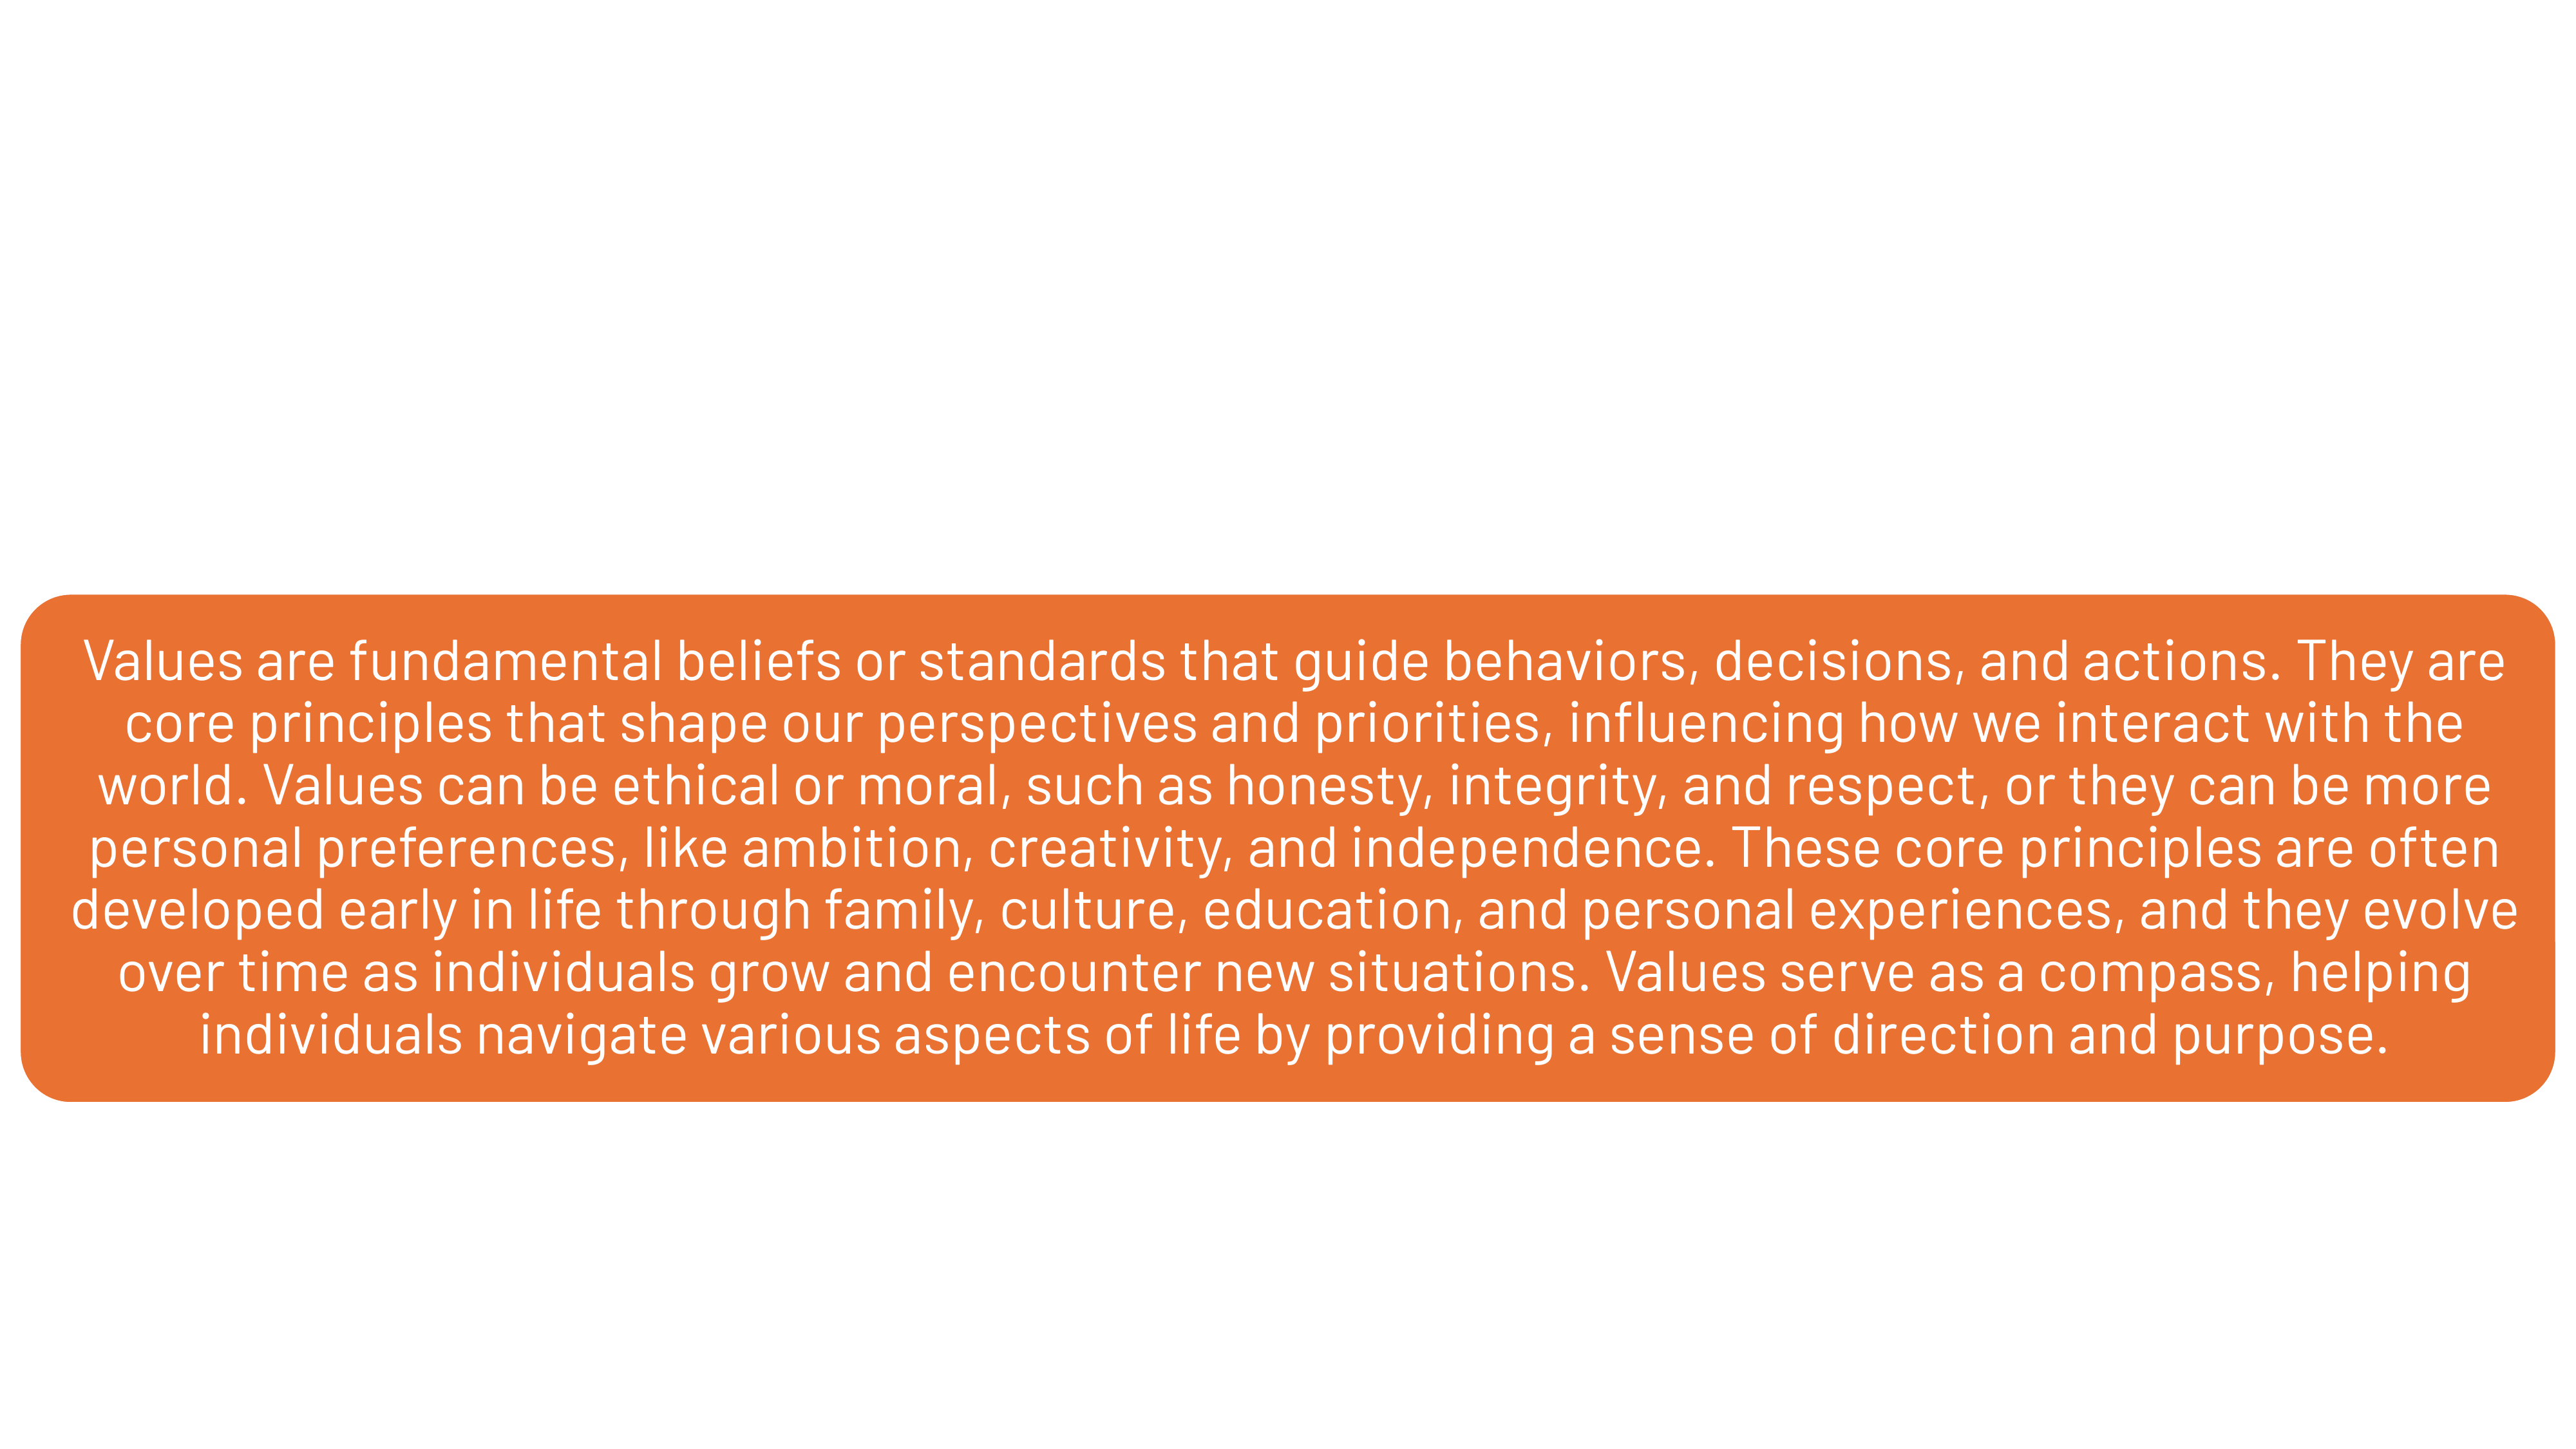

What are Values?

Values are fundamental beliefs or standards that guide behaviors, decisions, and actions. They are core principles that shape our perspectives and priorities, influencing how we interact with the world. Values can be ethical or moral, such as honesty, integrity, and respect, or they can be more personal preferences, like ambition, creativity, and independence. These core principles are often developed early in life through family, culture, education, and personal experiences, and they evolve over time as individuals grow and encounter new situations. Values serve as a compass, helping individuals navigate various aspects of life by providing a sense of direction and purpose.